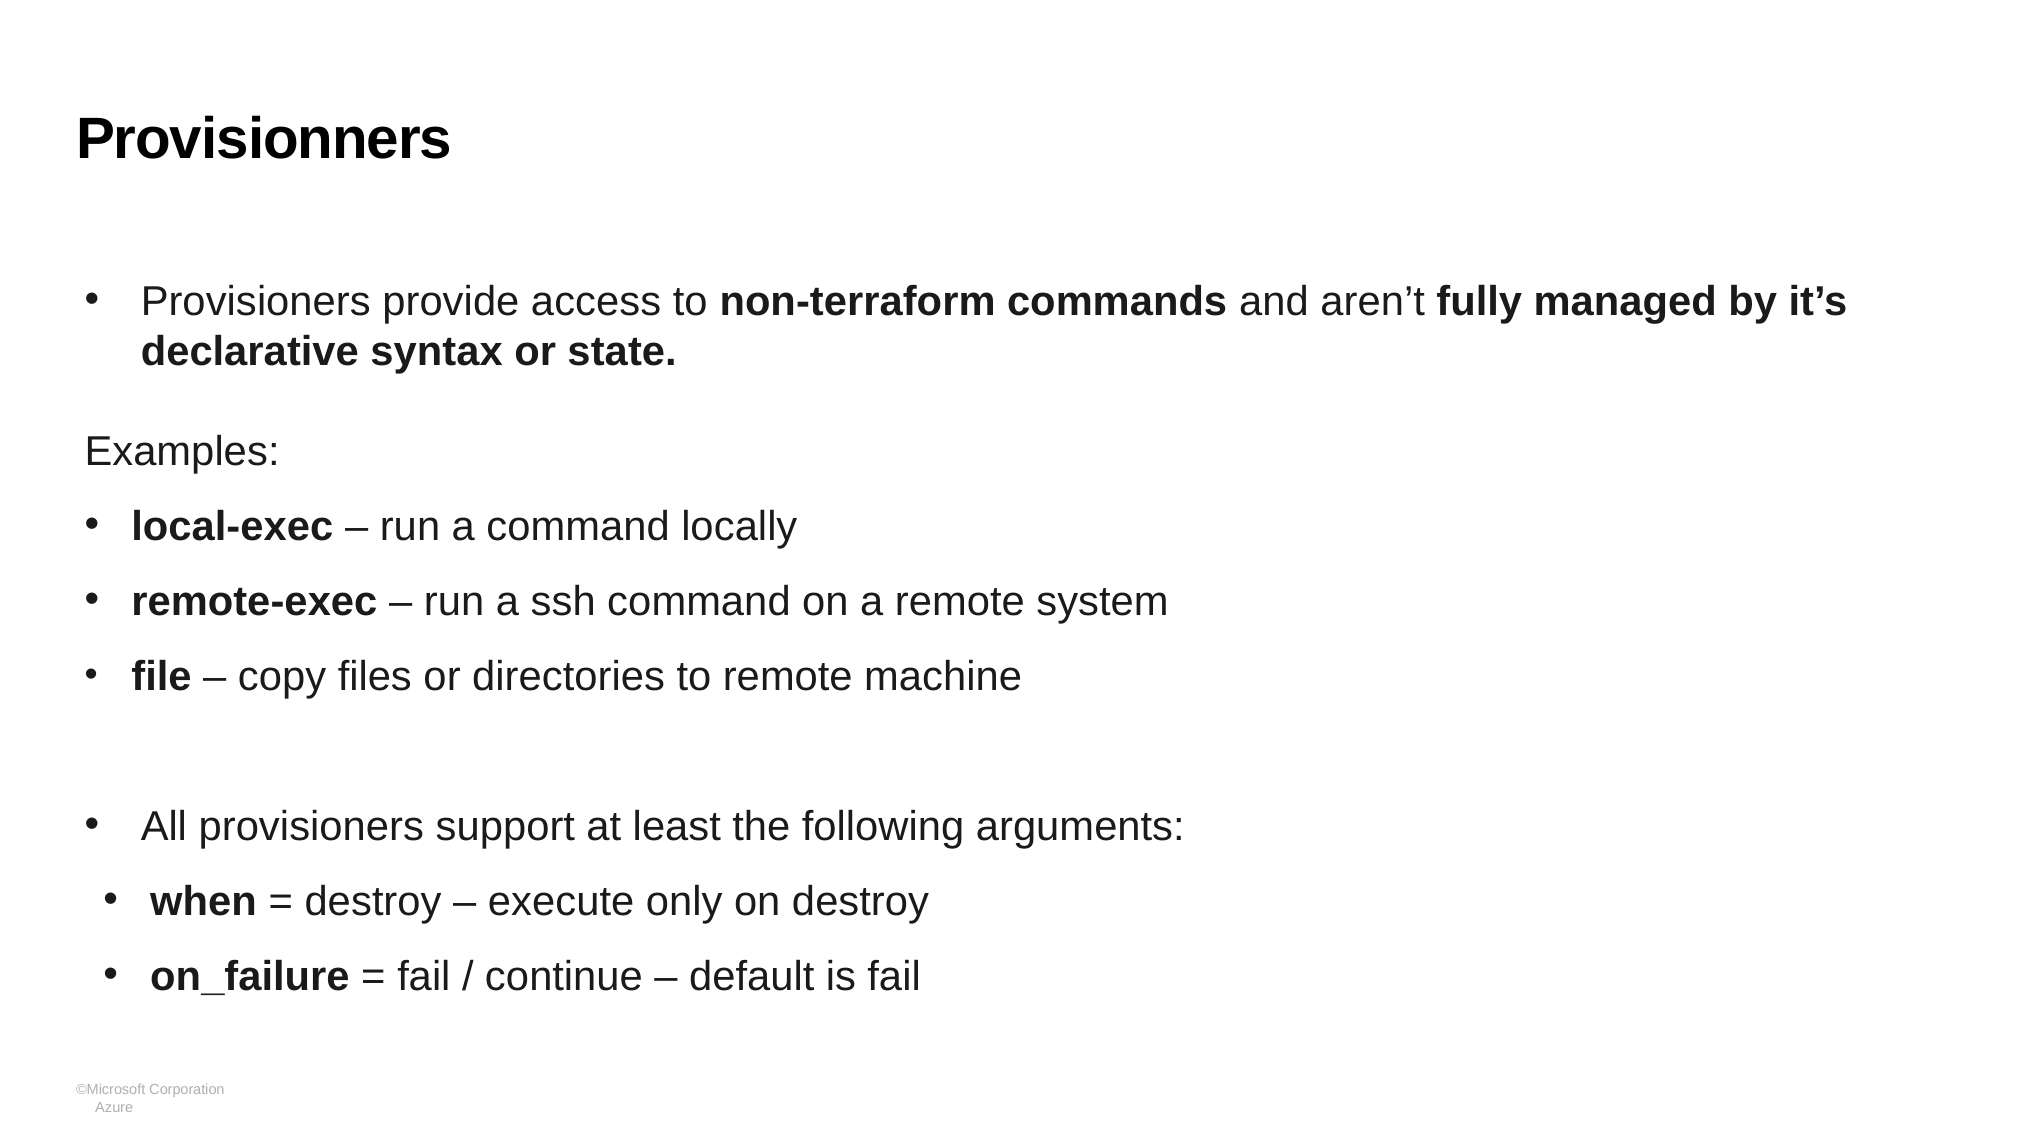

# Provisionners
Provisioners provide access to non-terraform commands and aren’t fully managed by it’s declarative syntax or state.

Examples:
local-exec – run a command locally
remote-exec – run a ssh command on a remote system
file – copy files or directories to remote machine

All provisioners support at least the following arguments:
when = destroy – execute only on destroy
on_failure = fail / continue – default is fail